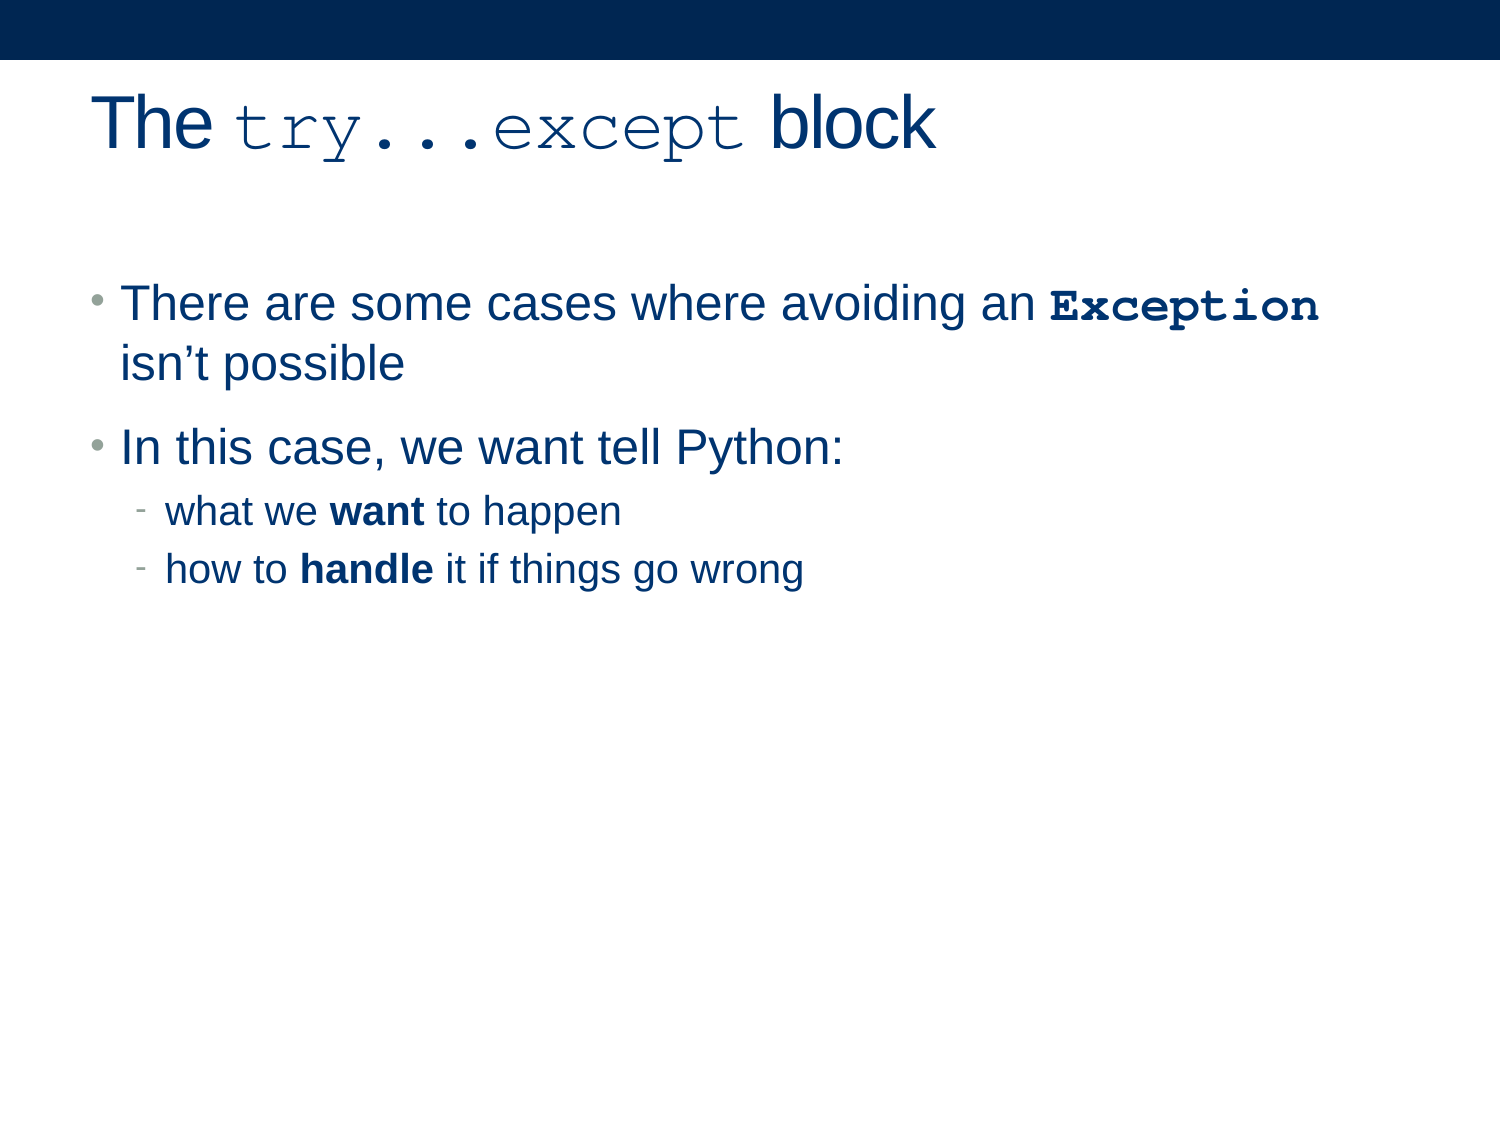

# The try...except block
There are some cases where avoiding an Exception isn’t possible
In this case, we want tell Python:
what we want to happen
how to handle it if things go wrong